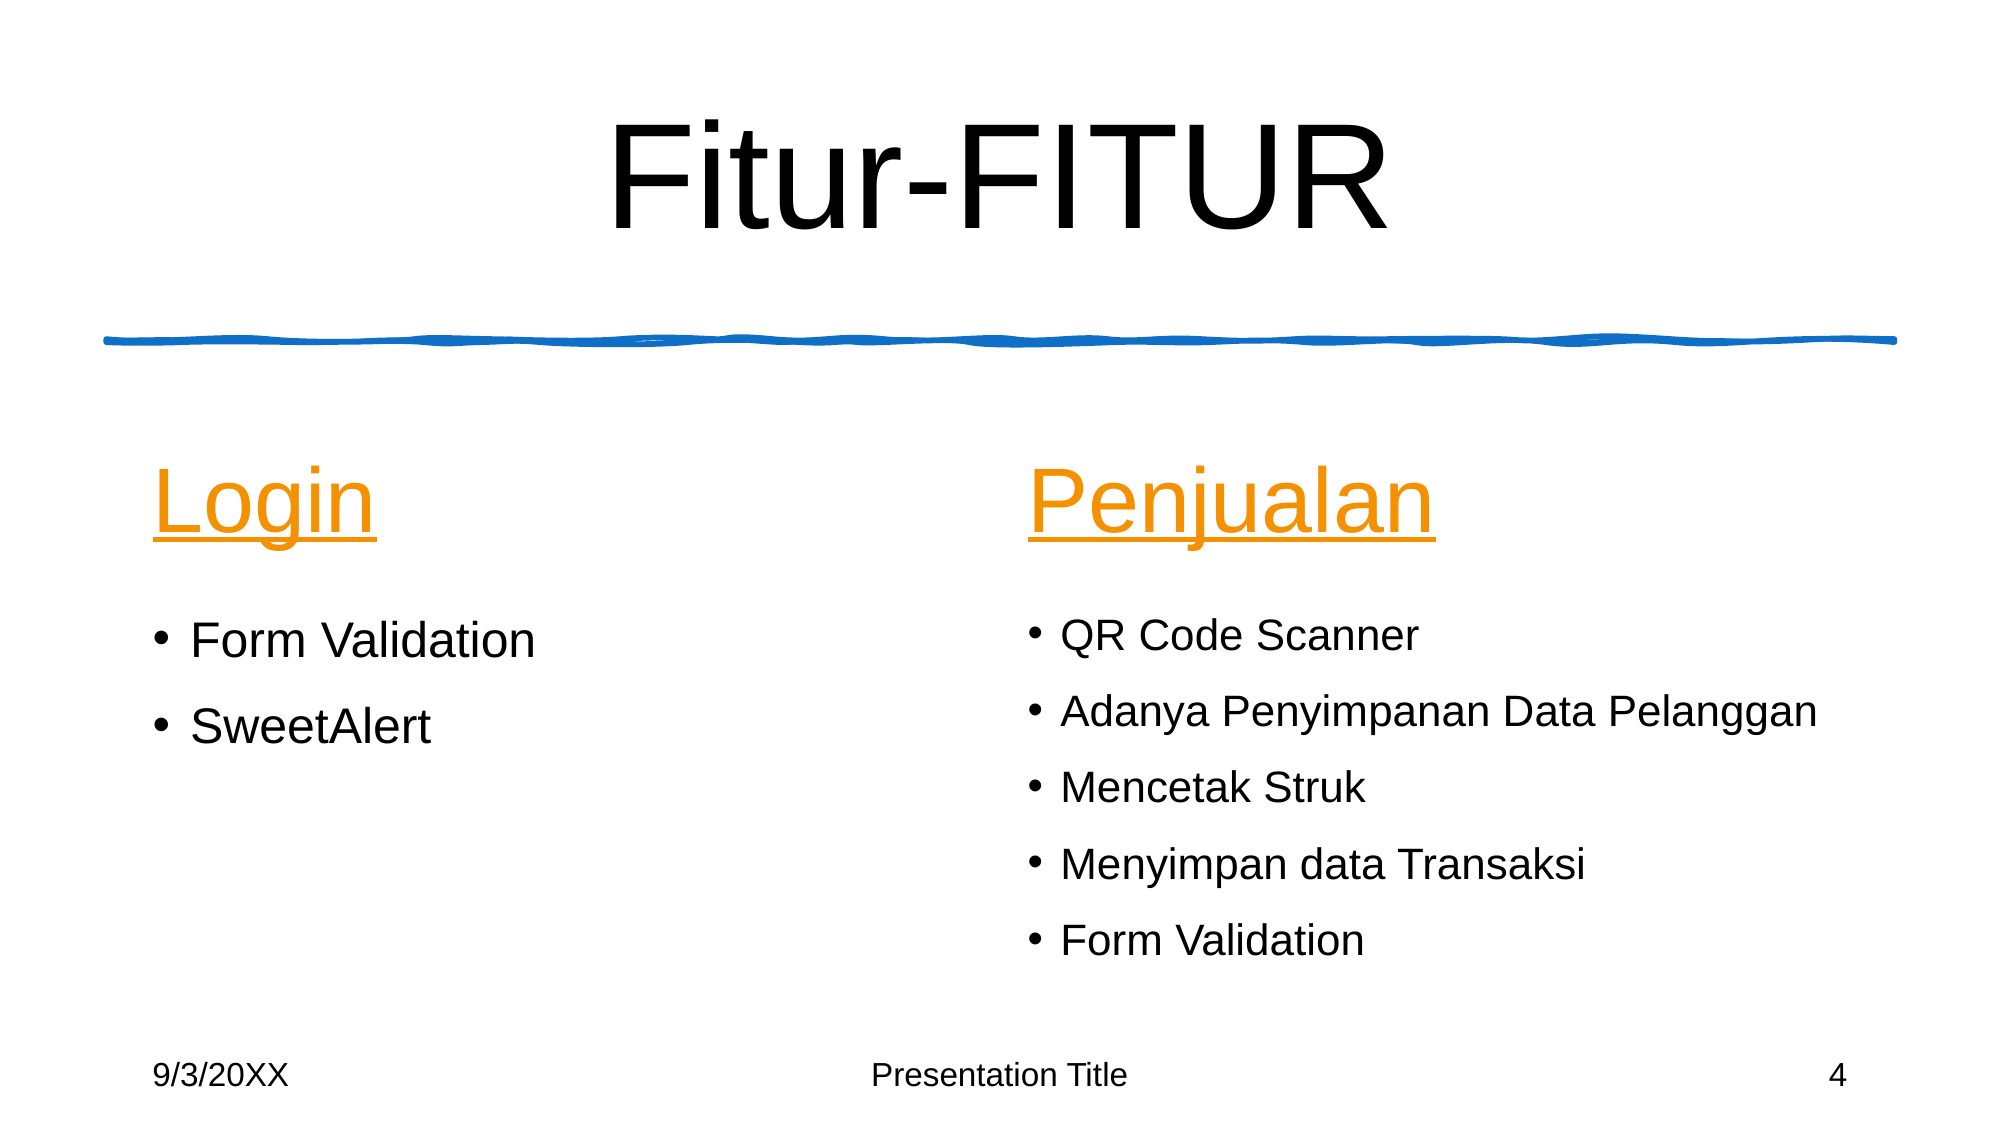

# Fitur-FITUR
Login
Penjualan
Form Validation
SweetAlert

QR Code Scanner
Adanya Penyimpanan Data Pelanggan
Mencetak Struk
Menyimpan data Transaksi
Form Validation

9/3/20XX
Presentation Title
4